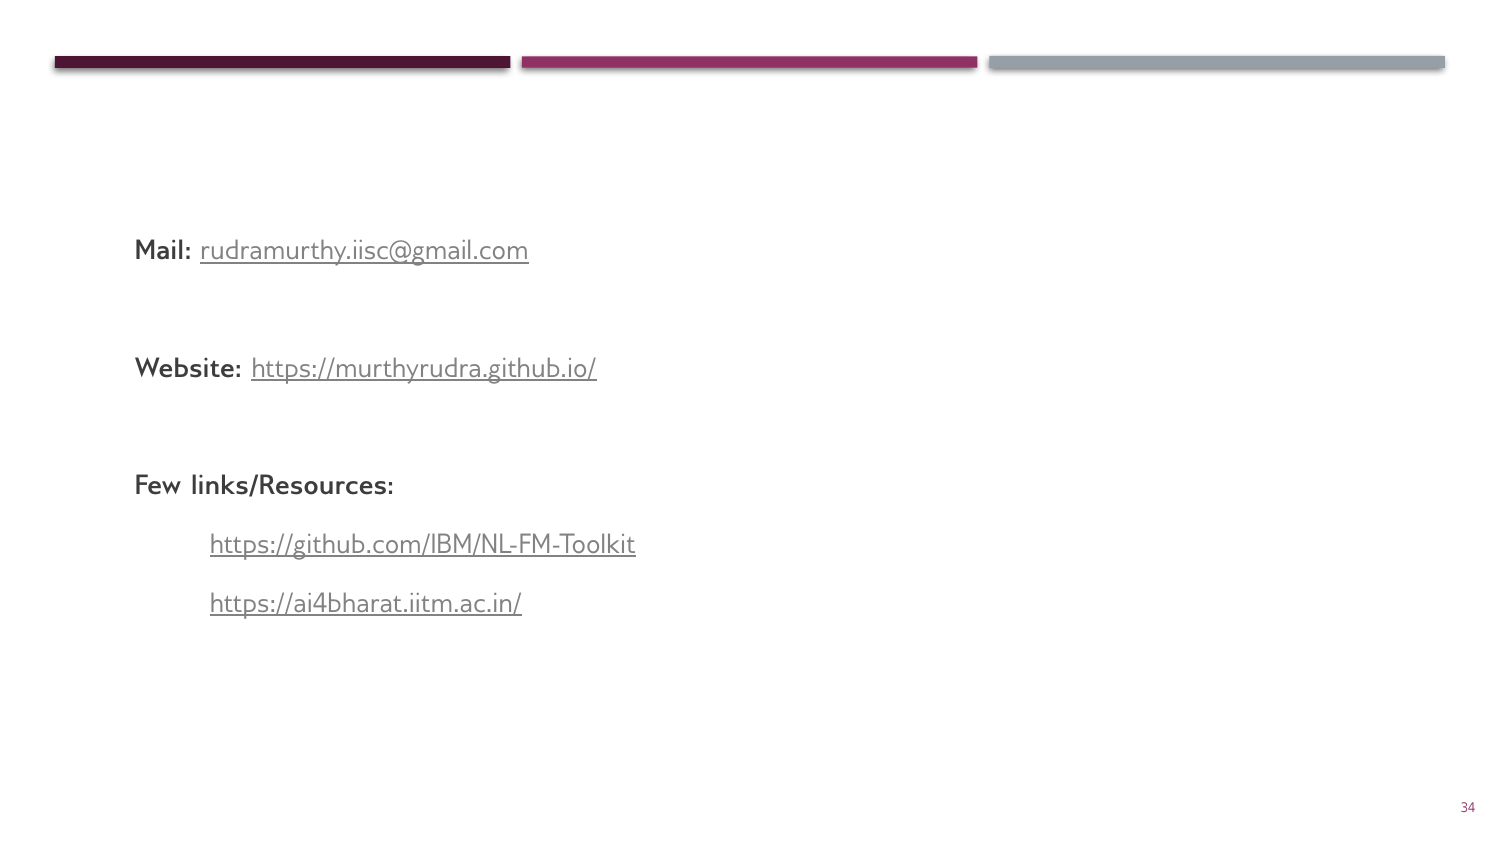

# How to contact me?
Mail: rudramurthy.iisc@gmail.com

Website: https://murthyrudra.github.io/

Few links/Resources:
https://github.com/IBM/NL-FM-Toolkit
https://ai4bharat.iitm.ac.in/

34